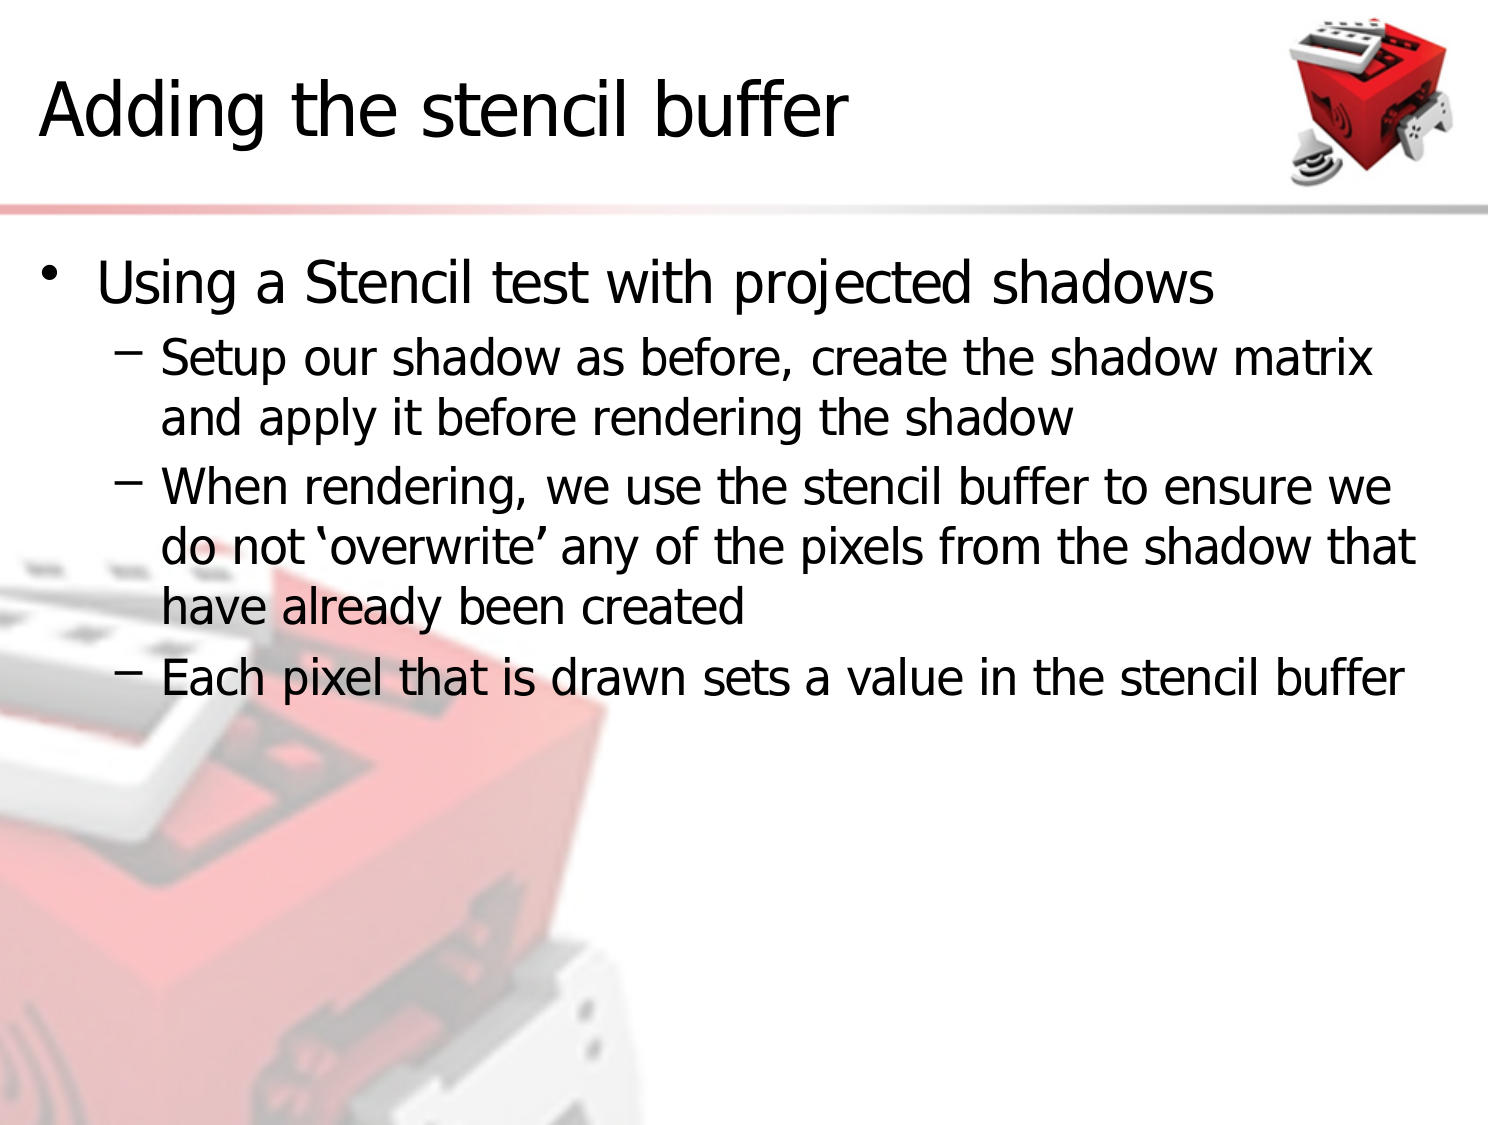

# Adding the stencil buffer
Using a Stencil test with projected shadows
Setup our shadow as before, create the shadow matrix and apply it before rendering the shadow
When rendering, we use the stencil buffer to ensure we do not ‘overwrite’ any of the pixels from the shadow that have already been created
Each pixel that is drawn sets a value in the stencil buffer